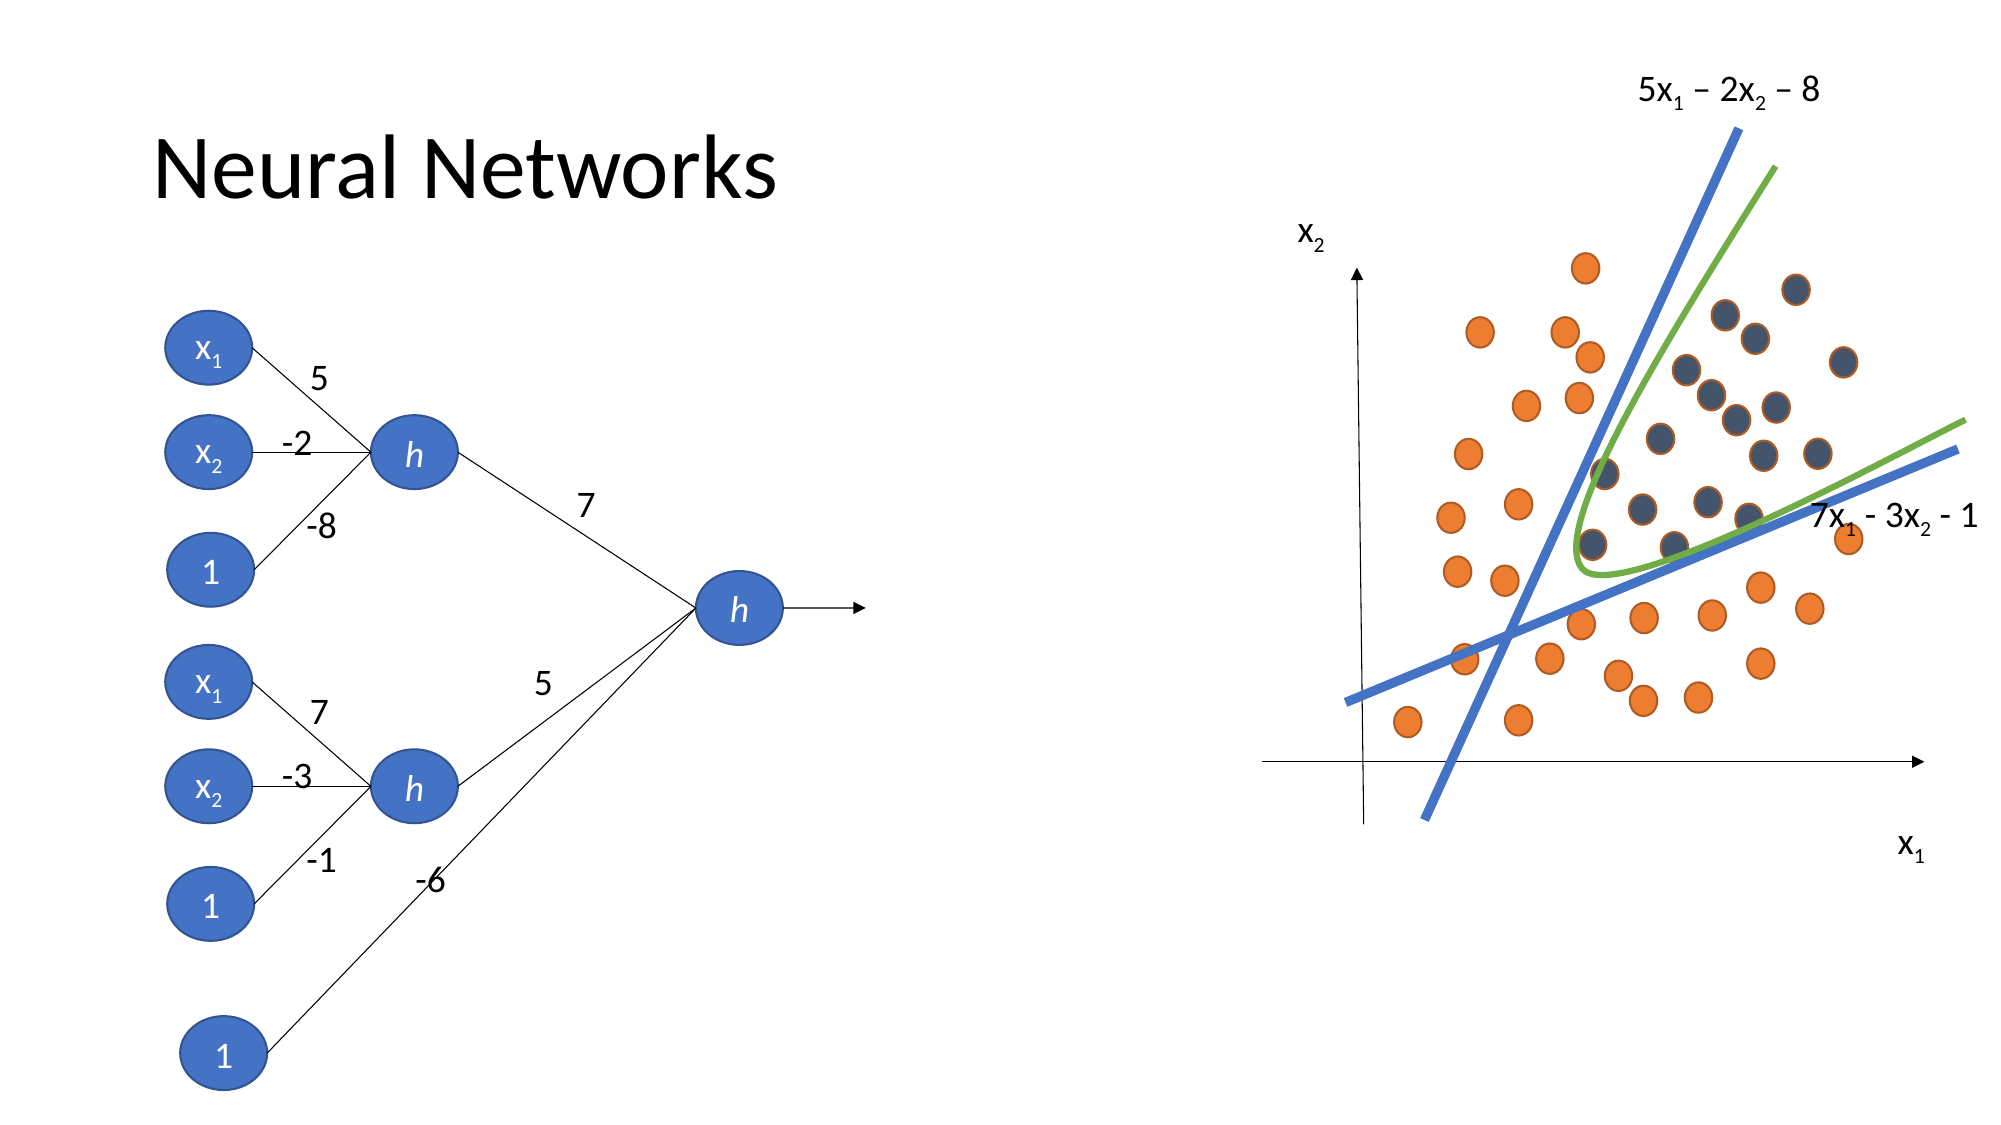

5x1 – 2x2 – 8
# Neural Networks

x2

x1

5

-2
x2
h

7
7x1 - 3x2 - 1

-8

1

h

x1

5

7

-3
x2
h
x1
-1
-6
1
1